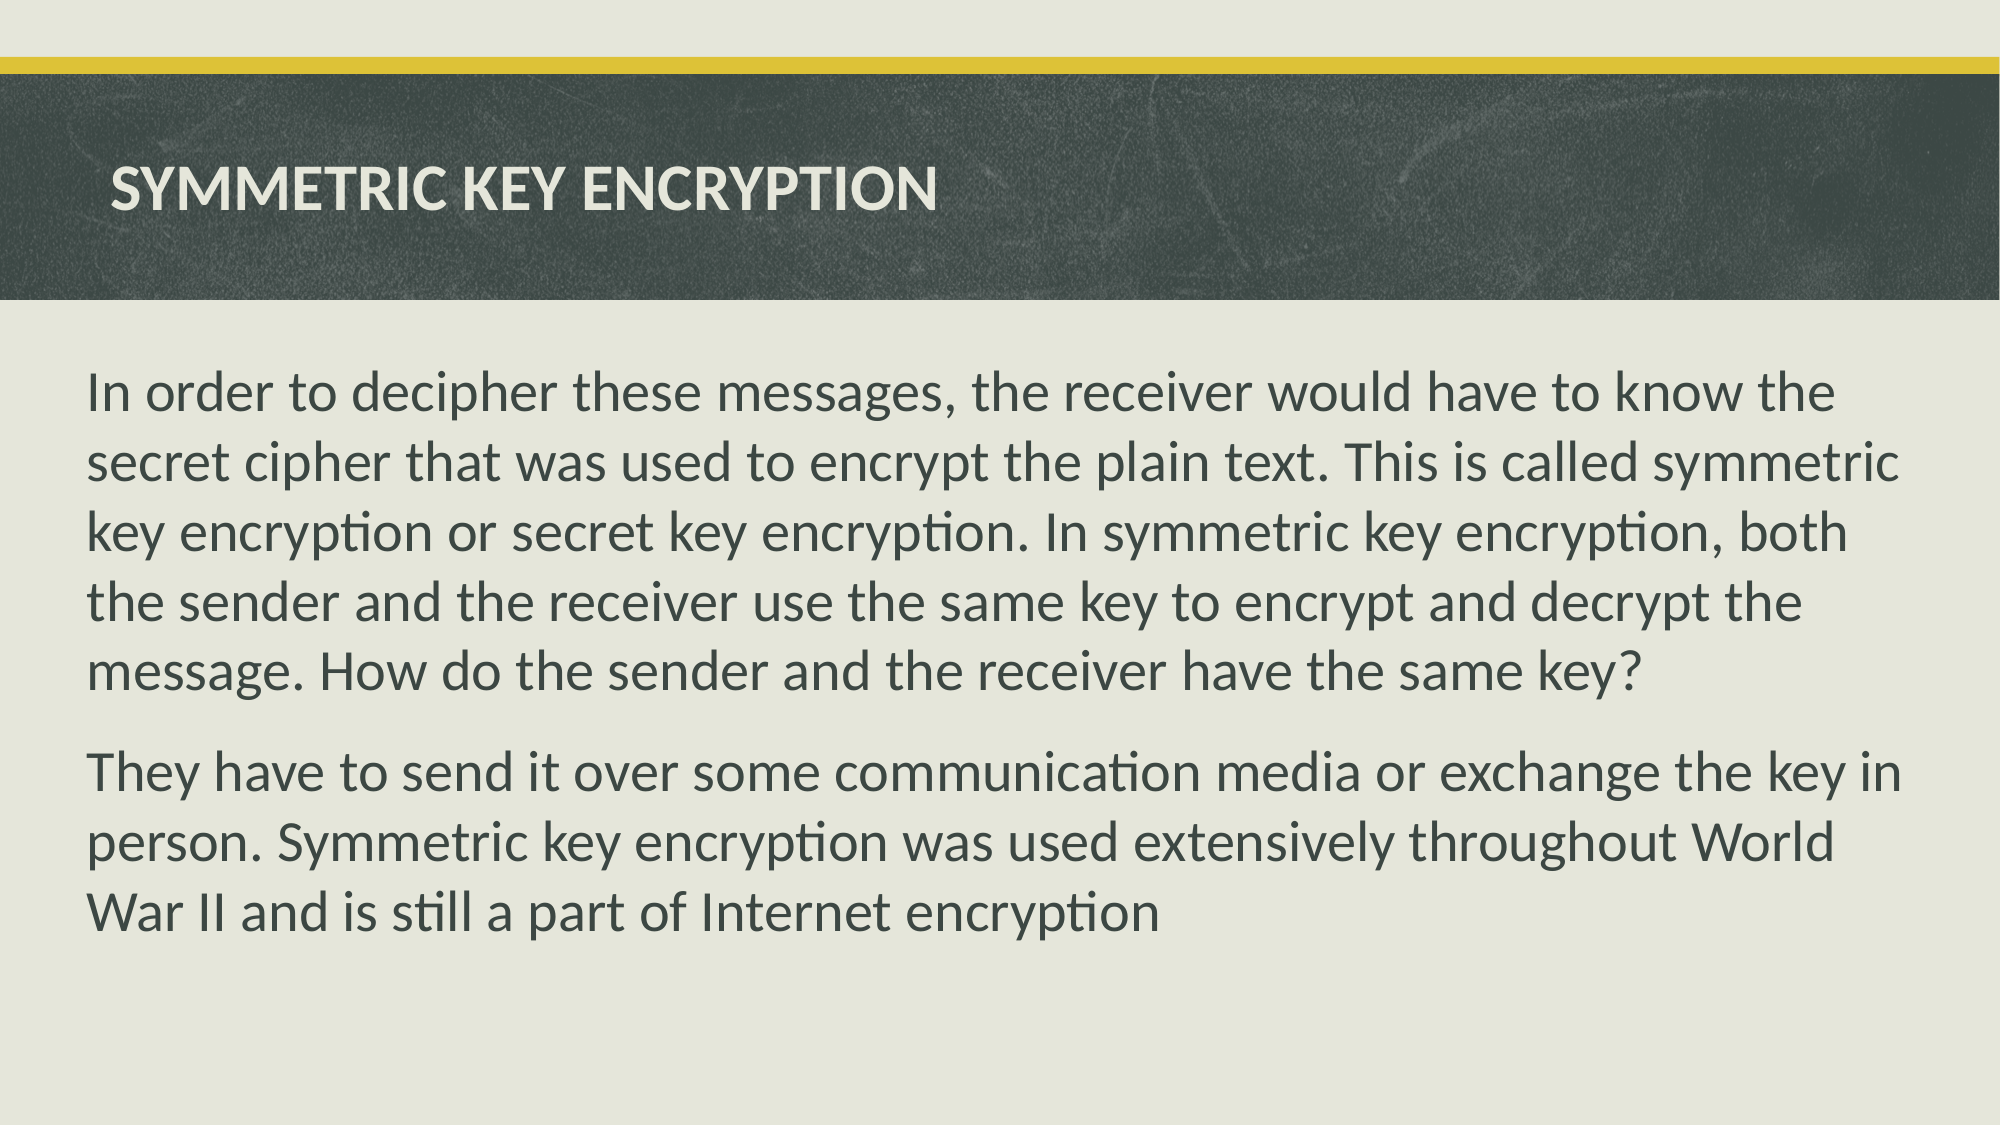

# SYMMETRIC KEY ENCRYPTION
In order to decipher these messages, the receiver would have to know the secret cipher that was used to encrypt the plain text. This is called symmetric key encryption or secret key encryption. In symmetric key encryption, both the sender and the receiver use the same key to encrypt and decrypt the message. How do the sender and the receiver have the same key?
They have to send it over some communication media or exchange the key in person. Symmetric key encryption was used extensively throughout World War II and is still a part of Internet encryption